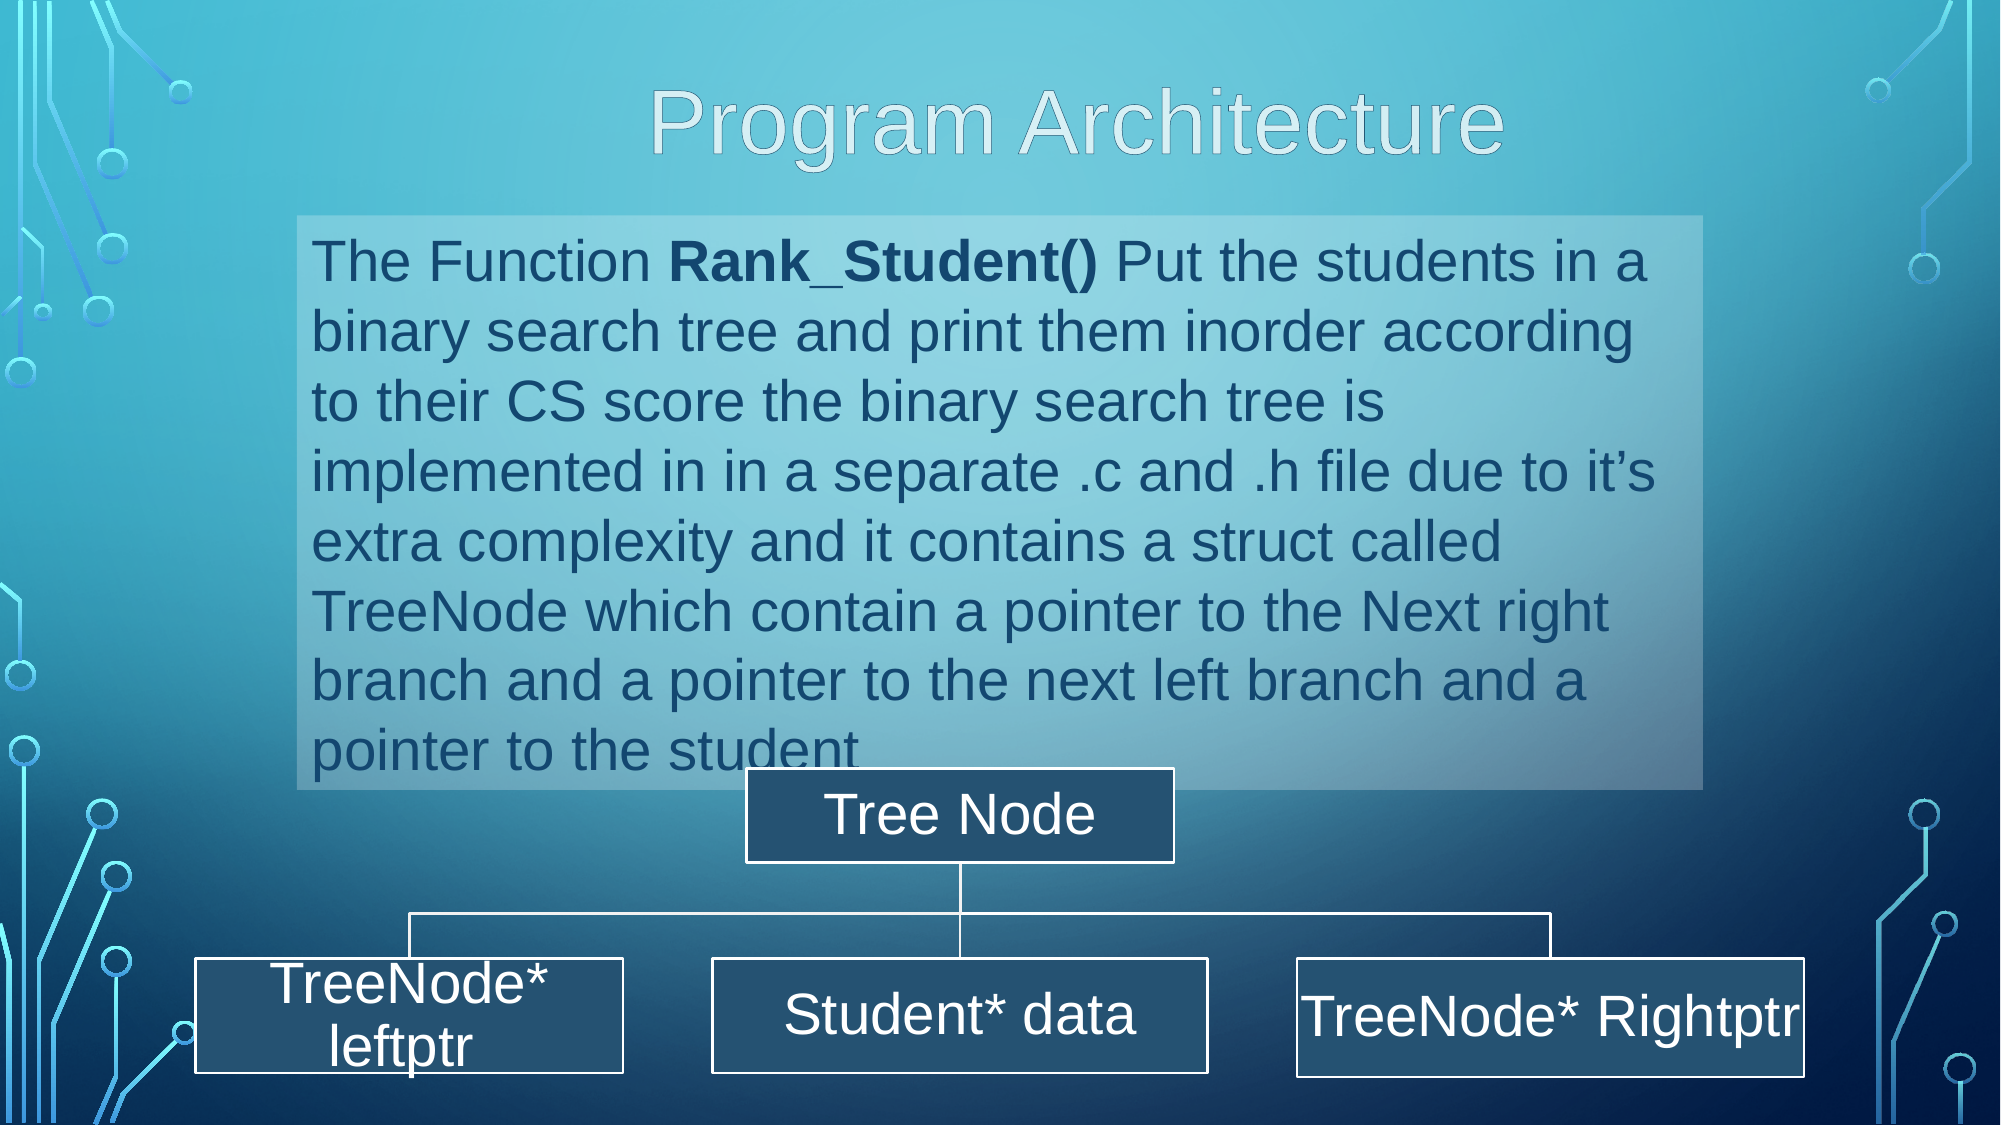

Program Architecture
The Function Rank_Student() Put the students in a binary search tree and print them inorder according to their CS score the binary search tree is implemented in in a separate .c and .h file due to it’s extra complexity and it contains a struct called TreeNode which contain a pointer to the Next right branch and a pointer to the next left branch and a pointer to the student
Tree Node
TreeNode* leftptr
Student* data
TreeNode* Rightptr